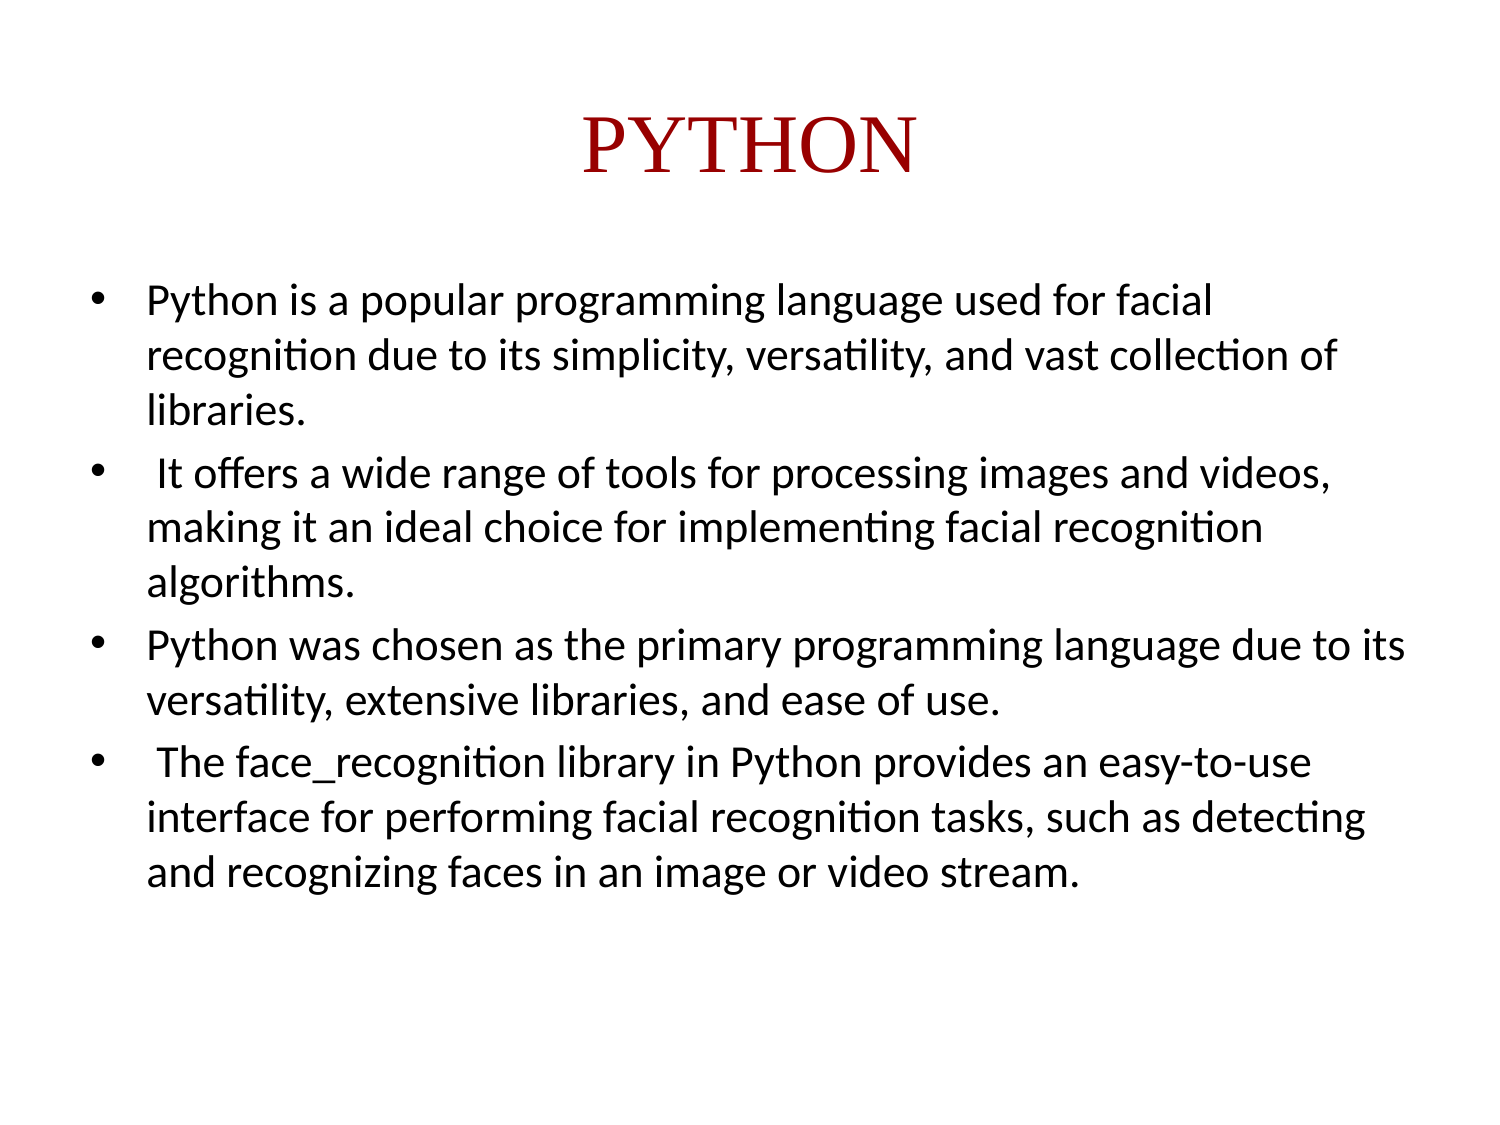

# PYTHON
Python is a popular programming language used for facial recognition due to its simplicity, versatility, and vast collection of libraries.
 It offers a wide range of tools for processing images and videos, making it an ideal choice for implementing facial recognition algorithms.
Python was chosen as the primary programming language due to its versatility, extensive libraries, and ease of use.
 The face_recognition library in Python provides an easy-to-use interface for performing facial recognition tasks, such as detecting and recognizing faces in an image or video stream.